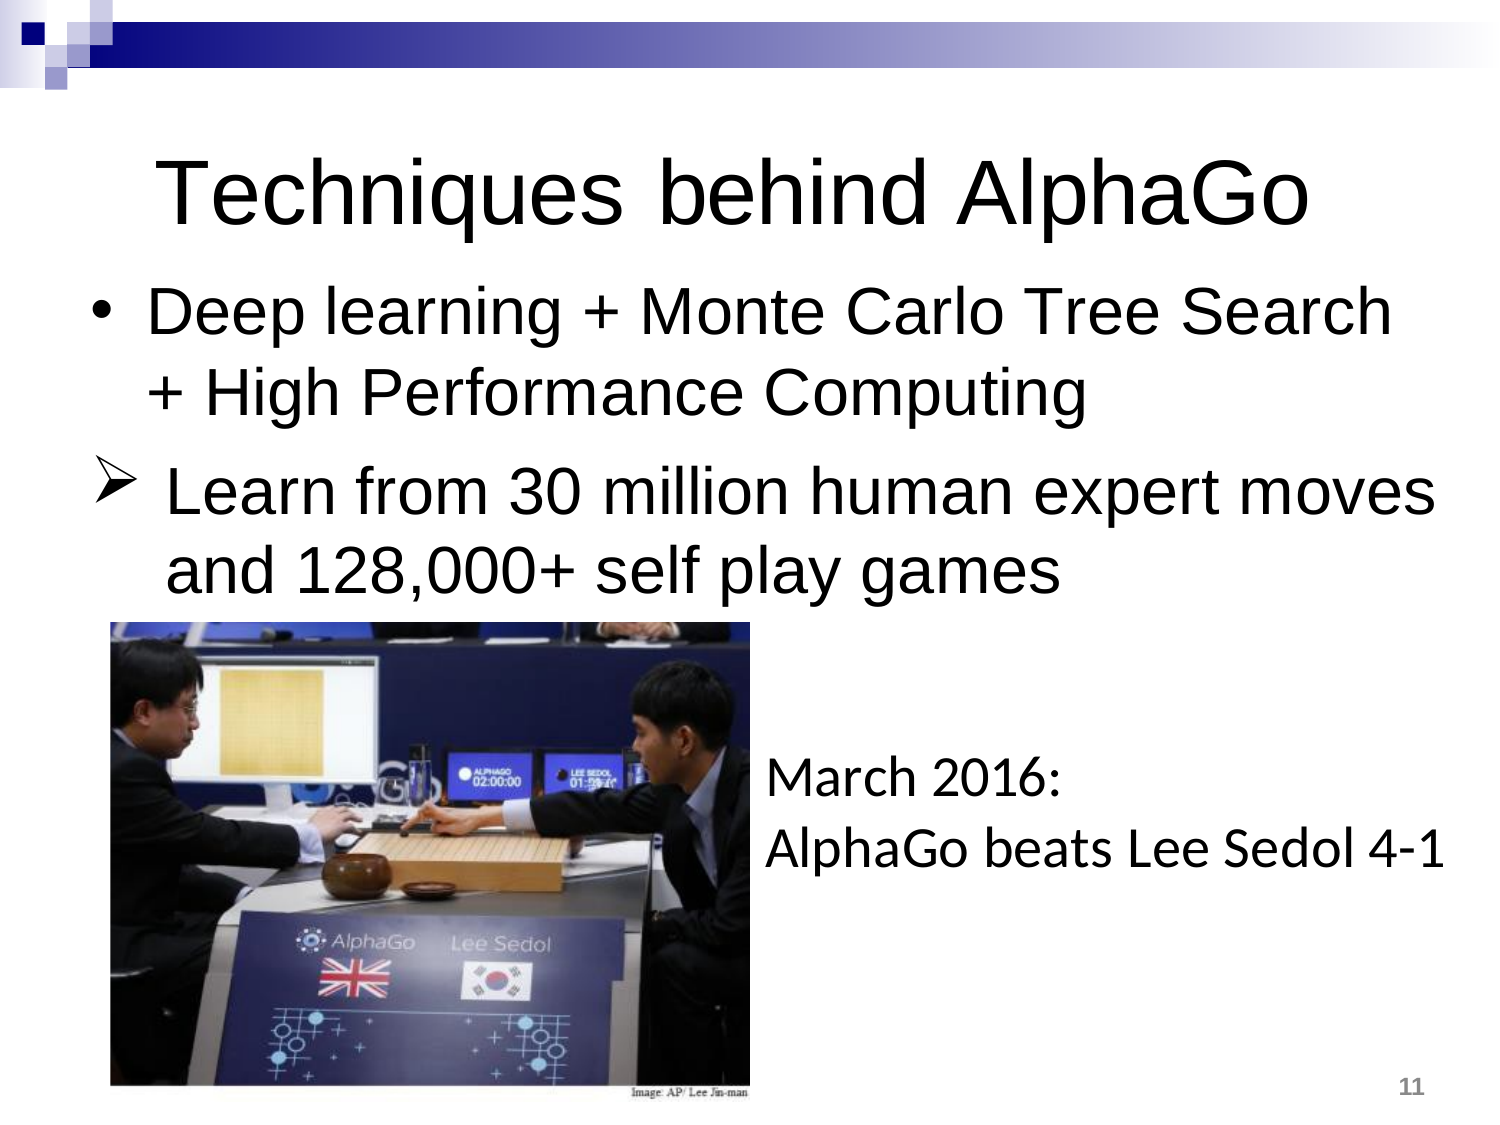

# Techniques behind AlphaGo
Deep learning + Monte Carlo Tree Search
+ High Performance Computing

Learn from 30 million human expert moves and 128,000+ self play games

March 2016:
AlphaGo beats Lee Sedol 4-1

11